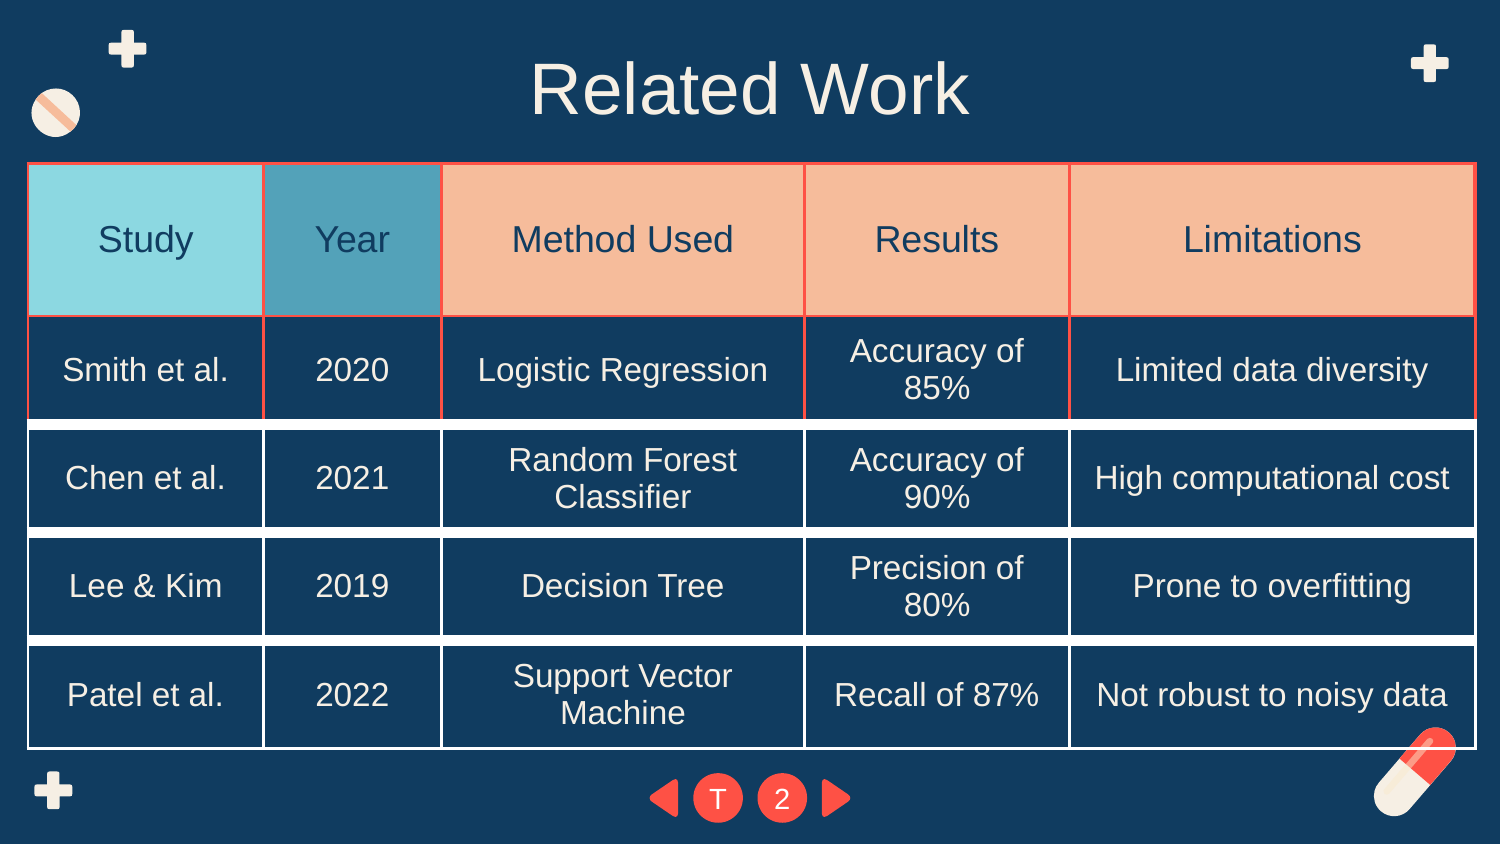

# Related Work
| Study | Year | Method Used | Results | Limitations |
| --- | --- | --- | --- | --- |
| Smith et al. | 2020 | Logistic Regression | Accuracy of 85% | Limited data diversity |
| Chen et al. | 2021 | Random Forest Classifier | Accuracy of 90% | High computational cost |
| Lee & Kim | 2019 | Decision Tree | Precision of 80% | Prone to overfitting |
| Patel et al. | 2022 | Support Vector Machine | Recall of 87% | Not robust to noisy data |
T
2